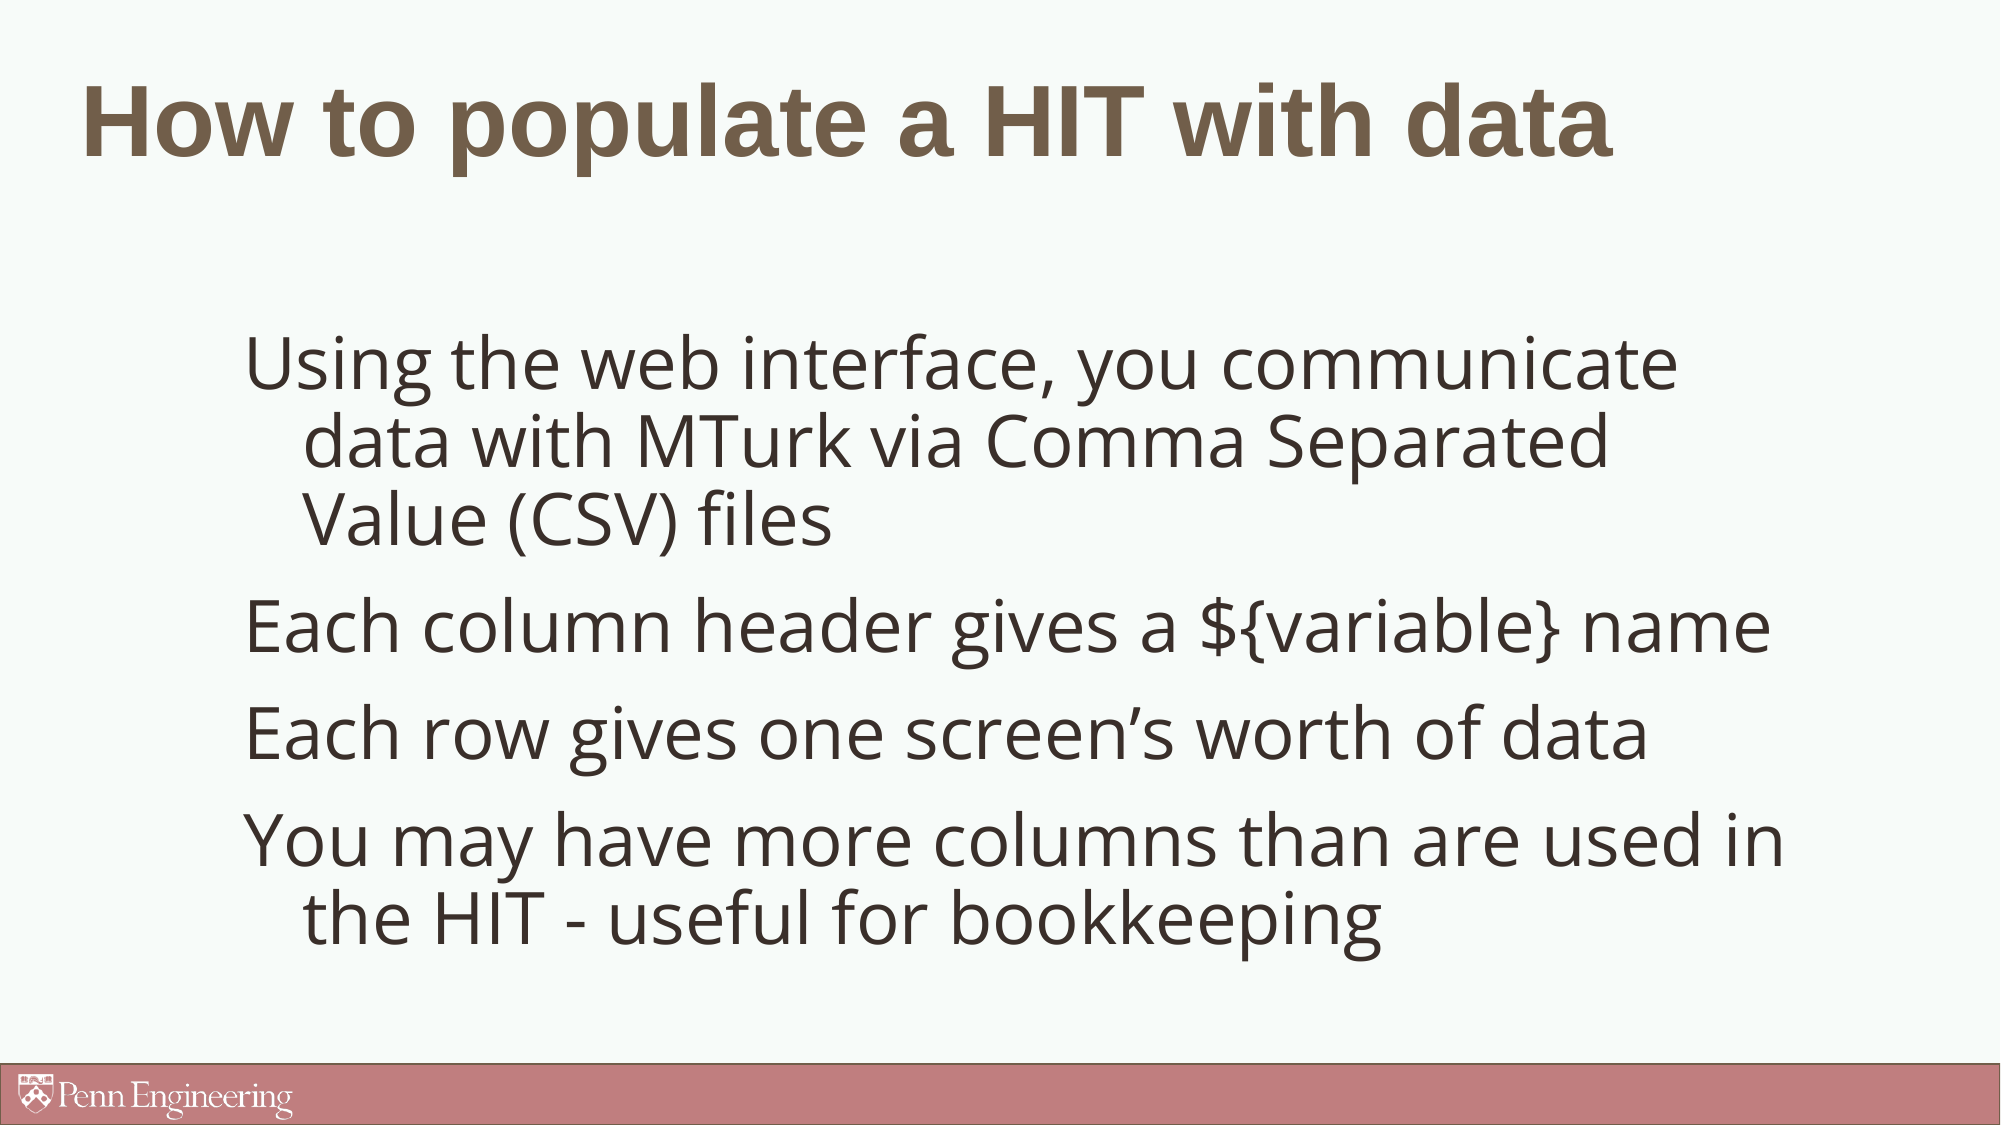

# How to populate a HIT with data
Using the web interface, you communicate data with MTurk via Comma Separated Value (CSV) files
Each column header gives a ${variable} name
Each row gives one screen’s worth of data
You may have more columns than are used in the HIT - useful for bookkeeping